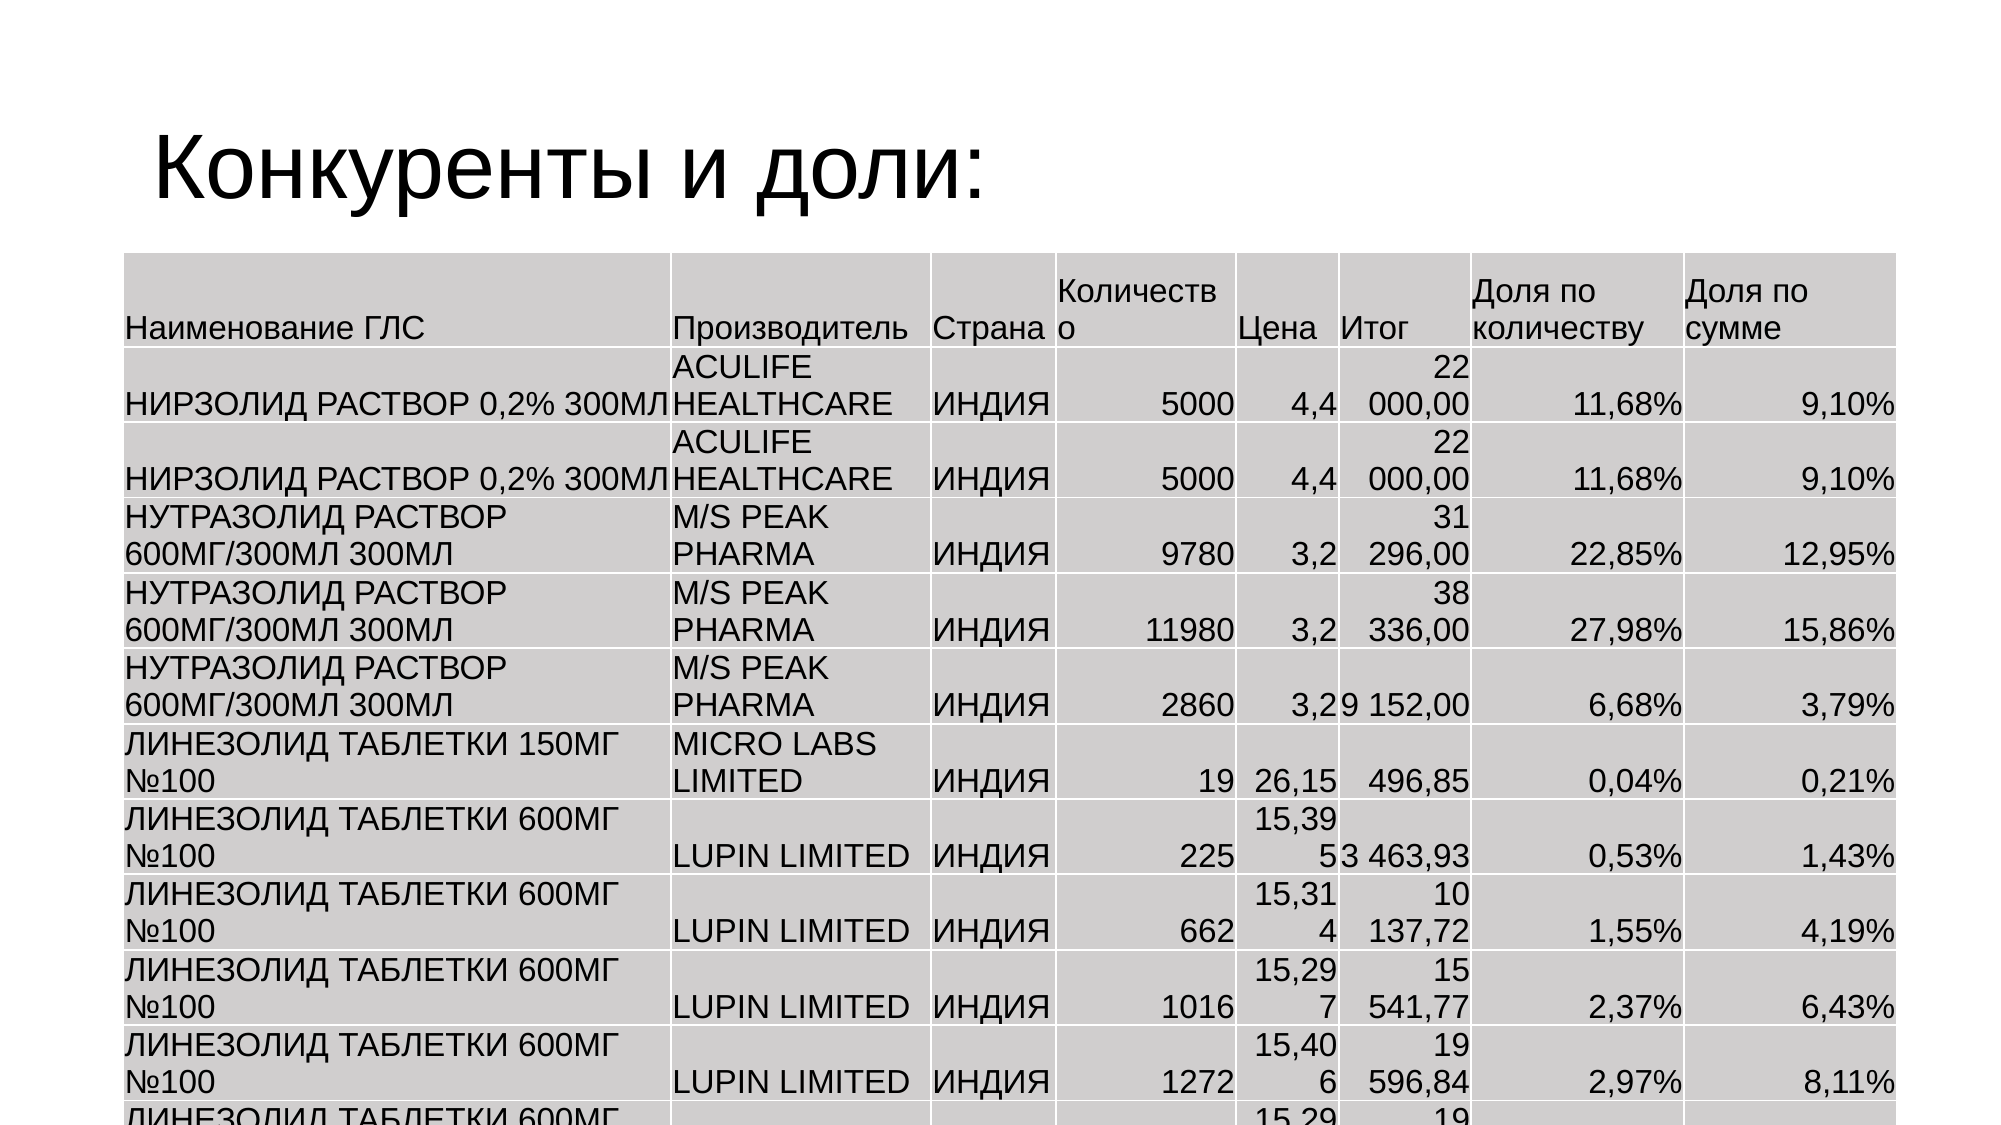

# Конкуренты и доли:
| Наименование ГЛС | Производитель | Страна | Количество | Цена | Итог | Доля по количеству | Доля по сумме |
| --- | --- | --- | --- | --- | --- | --- | --- |
| НИРЗОЛИД РАСТВОР 0,2% 300МЛ | ACULIFE HEALTHCARE | ИНДИЯ | 5000 | 4,4 | 22 000,00 | 11,68% | 9,10% |
| НИРЗОЛИД РАСТВОР 0,2% 300МЛ | ACULIFE HEALTHCARE | ИНДИЯ | 5000 | 4,4 | 22 000,00 | 11,68% | 9,10% |
| НУТРАЗОЛИД РАСТВОР 600МГ/300МЛ 300МЛ | M/S PEAK PHARMA | ИНДИЯ | 9780 | 3,2 | 31 296,00 | 22,85% | 12,95% |
| НУТРАЗОЛИД РАСТВОР 600МГ/300МЛ 300МЛ | M/S PEAK PHARMA | ИНДИЯ | 11980 | 3,2 | 38 336,00 | 27,98% | 15,86% |
| НУТРАЗОЛИД РАСТВОР 600МГ/300МЛ 300МЛ | M/S PEAK PHARMA | ИНДИЯ | 2860 | 3,2 | 9 152,00 | 6,68% | 3,79% |
| ЛИНЕЗОЛИД ТАБЛЕТКИ 150МГ №100 | MICRO LABS LIMITED | ИНДИЯ | 19 | 26,15 | 496,85 | 0,04% | 0,21% |
| ЛИНЕЗОЛИД ТАБЛЕТКИ 600МГ №100 | LUPIN LIMITED | ИНДИЯ | 225 | 15,395 | 3 463,93 | 0,53% | 1,43% |
| ЛИНЕЗОЛИД ТАБЛЕТКИ 600МГ №100 | LUPIN LIMITED | ИНДИЯ | 662 | 15,314 | 10 137,72 | 1,55% | 4,19% |
| ЛИНЕЗОЛИД ТАБЛЕТКИ 600МГ №100 | LUPIN LIMITED | ИНДИЯ | 1016 | 15,297 | 15 541,77 | 2,37% | 6,43% |
| ЛИНЕЗОЛИД ТАБЛЕТКИ 600МГ №100 | LUPIN LIMITED | ИНДИЯ | 1272 | 15,406 | 19 596,84 | 2,97% | 8,11% |
| ЛИНЕЗОЛИД ТАБЛЕТКИ 600МГ №100 | LUPIN LIMITED | ИНДИЯ | 1258 | 15,294 | 19 239,36 | 2,94% | 7,96% |
| ЛИНЕЗОЛИД ТАБЛЕТКИ 600МГ №100 | LUPIN LIMITED | ИНДИЯ | 1261 | 15,294 | 19 285,25 | 2,95% | 7,98% |
| АМИЗОЛИД ТАБЛЕТКИ 600МГ №10 | FARMASINTEZ | РОССИЯ | 1100 | 13 | 14 300,00 | 2,57% | 5,92% |
| ЛАЕН ТАБЛЕТКИ 600МГ №10 | KUSUM HEALTHCARE | ИНДИЯ | 1377 | 12,22 | 16 826,94 | 3,22% | 6,96% |
|  |  |  | 42 810 |  | 241 672,66 | 100,00% | 100,00% |